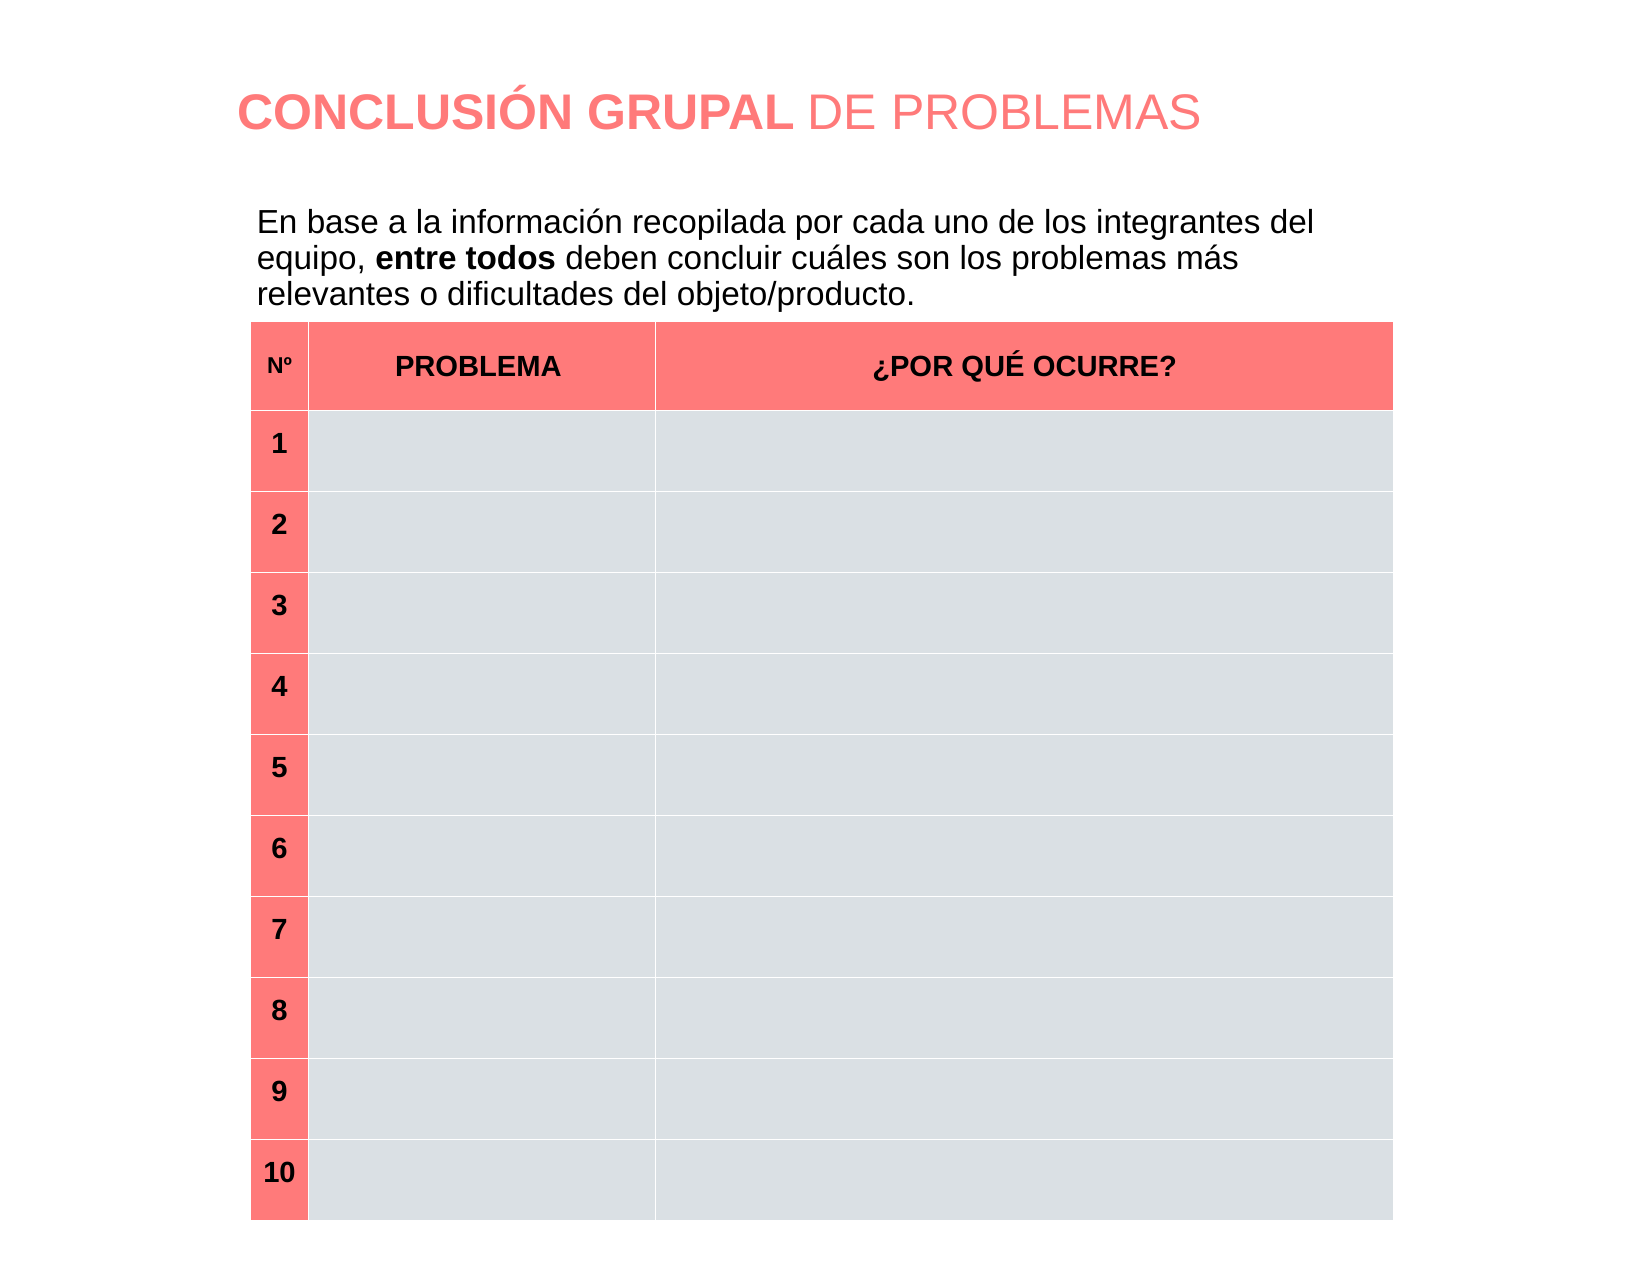

CONCLUSIÓN GRUPAL DE PROBLEMAS
# En base a la información recopilada por cada uno de los integrantes del equipo, entre todos deben concluir cuáles son los problemas más relevantes o dificultades del objeto/producto.

| Nº | PROBLEMA | ¿POR QUÉ OCURRE? |
| --- | --- | --- |
| 1 |  |  |
| 2 |  |  |
| 3 |  |  |
| 4 |  |  |
| 5 |  |  |
| 6 |  |  |
| 7 |  |  |
| 8 |  |  |
| 9 |  |  |
| 10 |  |  |